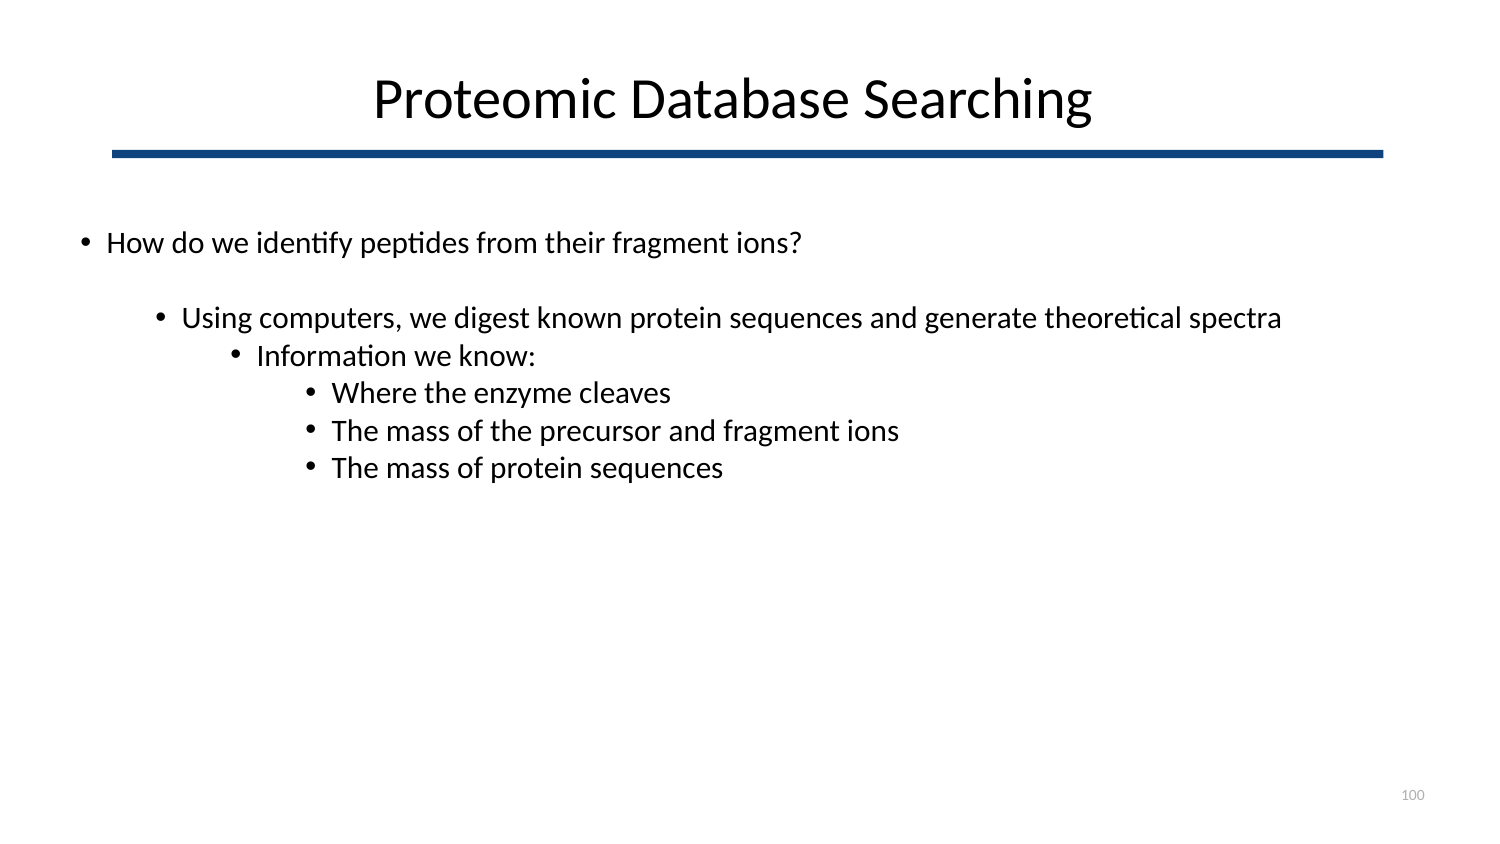

Proteomic Database Searching

How do we identify peptides from their fragment ions?

Using computers, we digest known protein sequences and generate theoretical spectra
Information we know:
Where the enzyme cleaves
The mass of the precursor and fragment ions
The mass of protein sequences
100